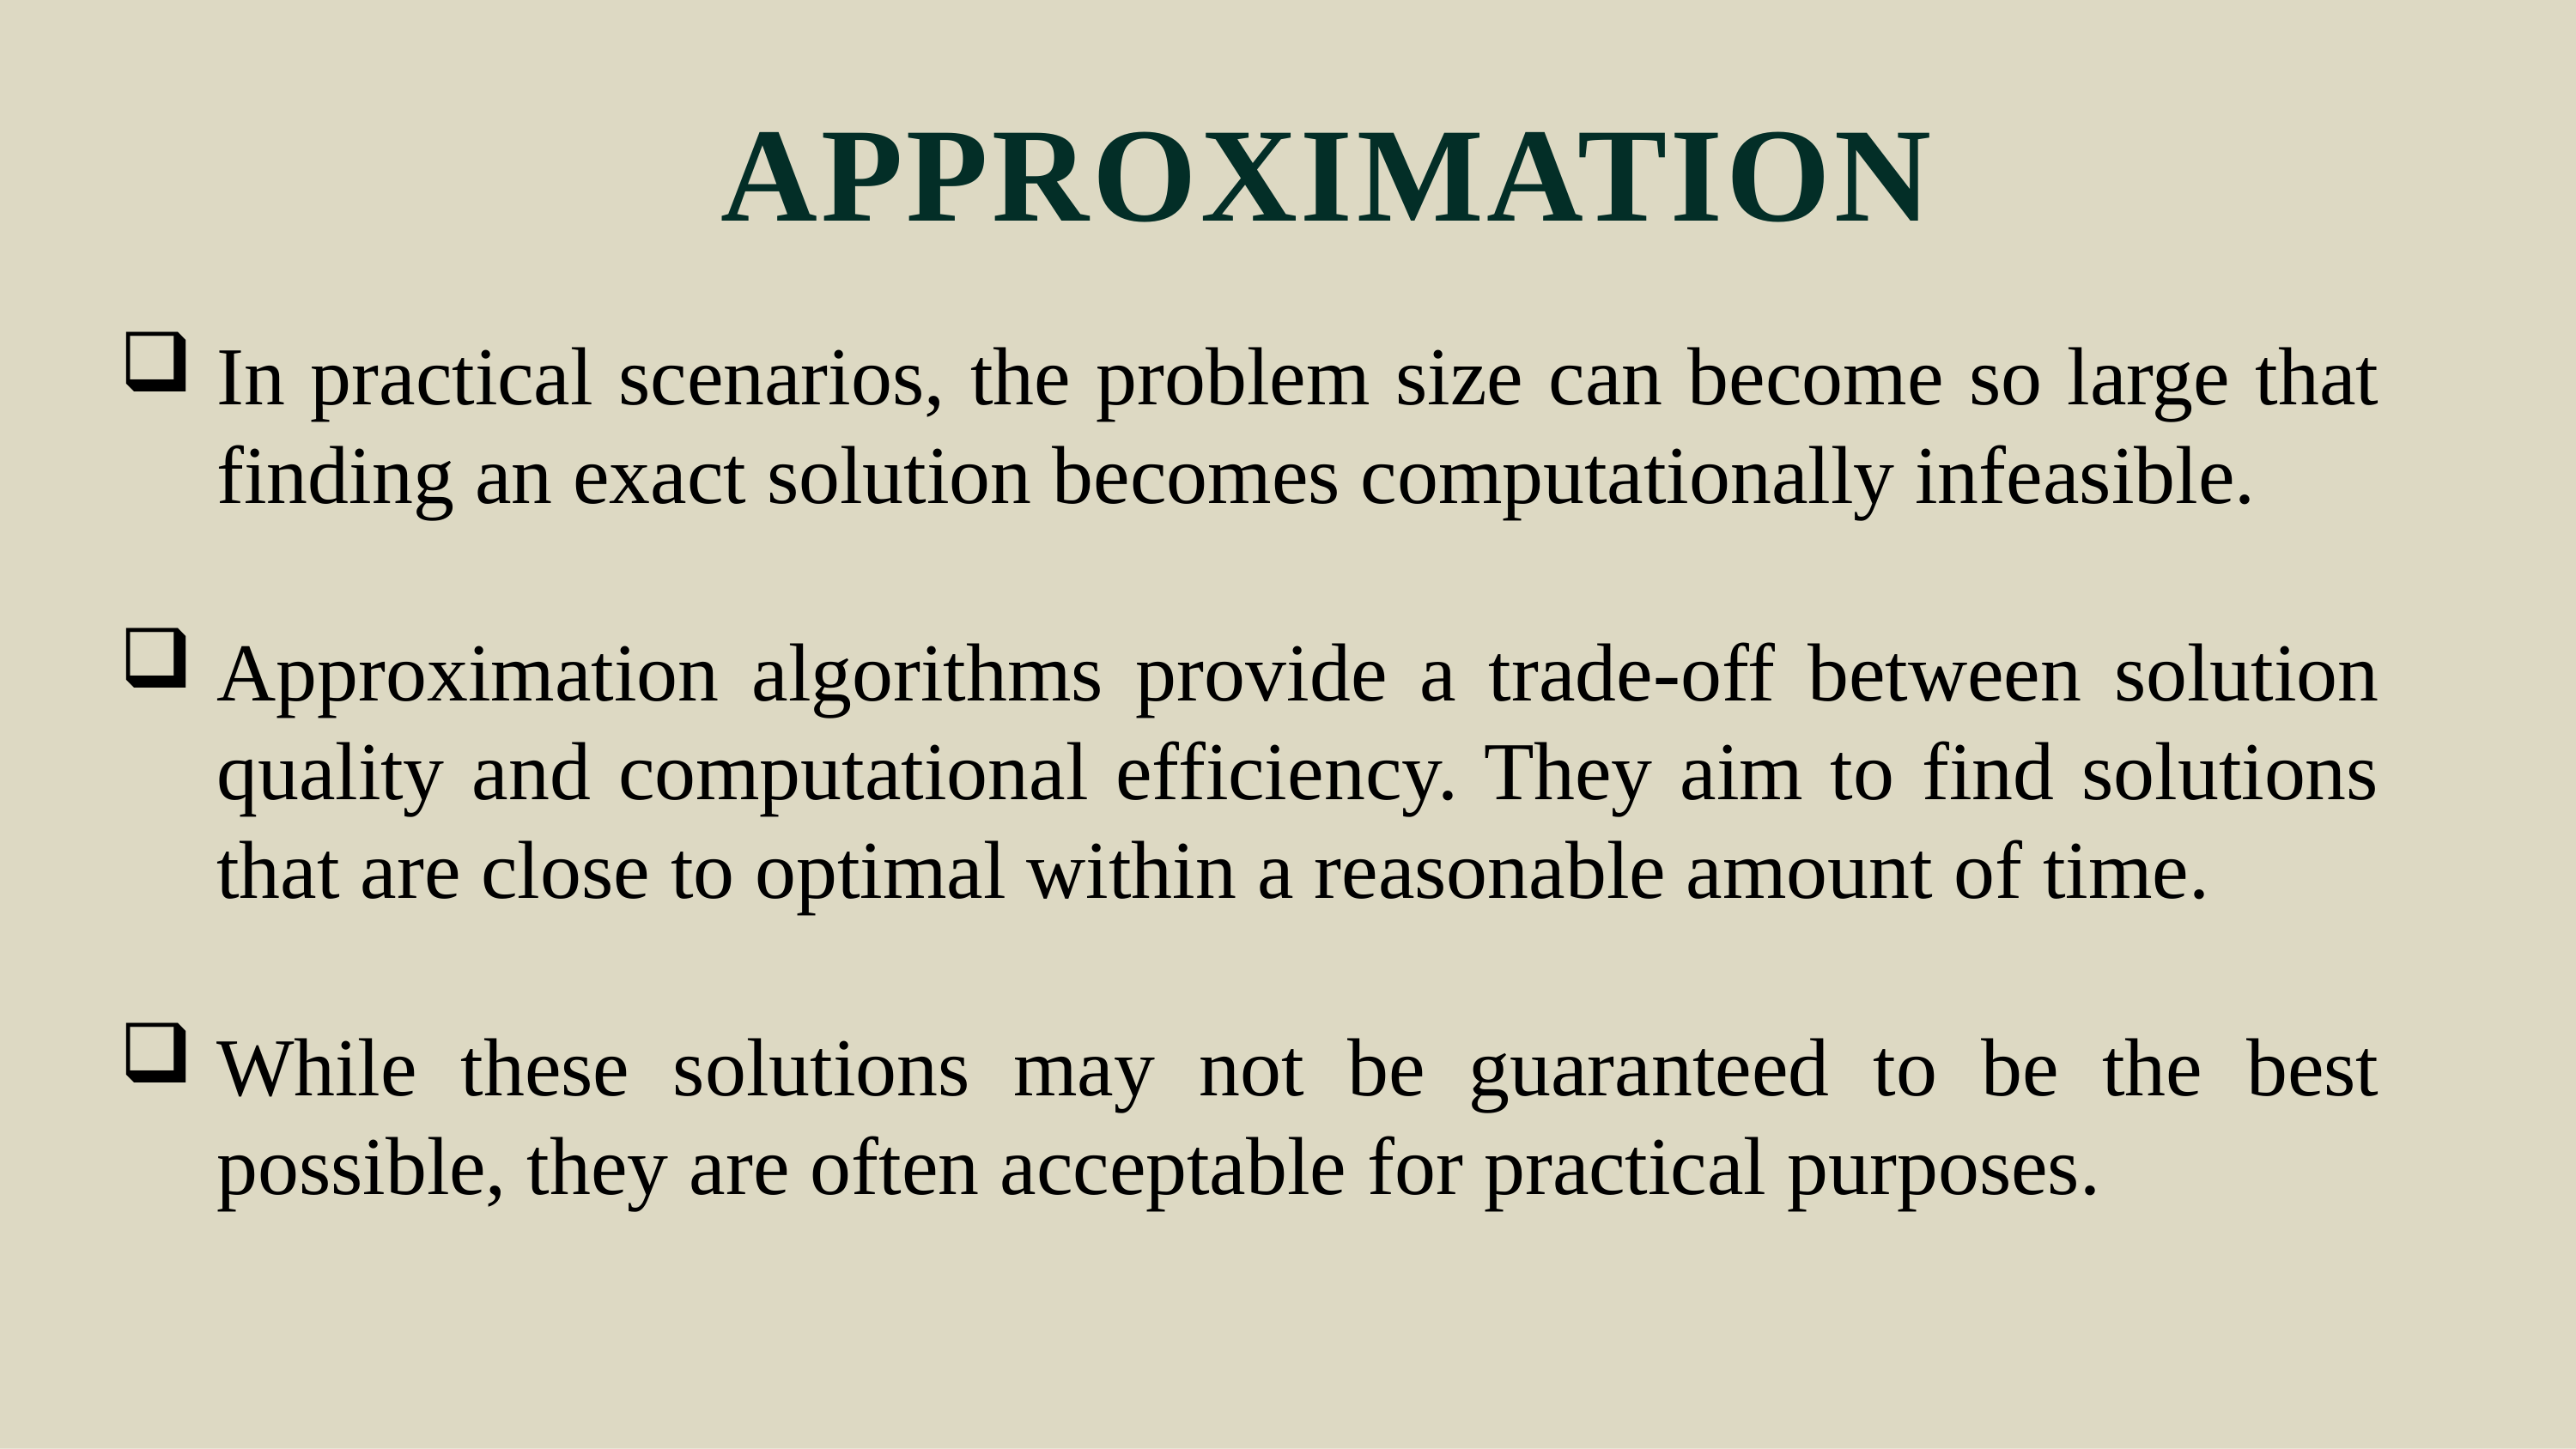

APPROXIMATION
In practical scenarios, the problem size can become so large that finding an exact solution becomes computationally infeasible.

Approximation algorithms provide a trade-off between solution quality and computational efficiency. They aim to find solutions that are close to optimal within a reasonable amount of time.

While these solutions may not be guaranteed to be the best possible, they are often acceptable for practical purposes.